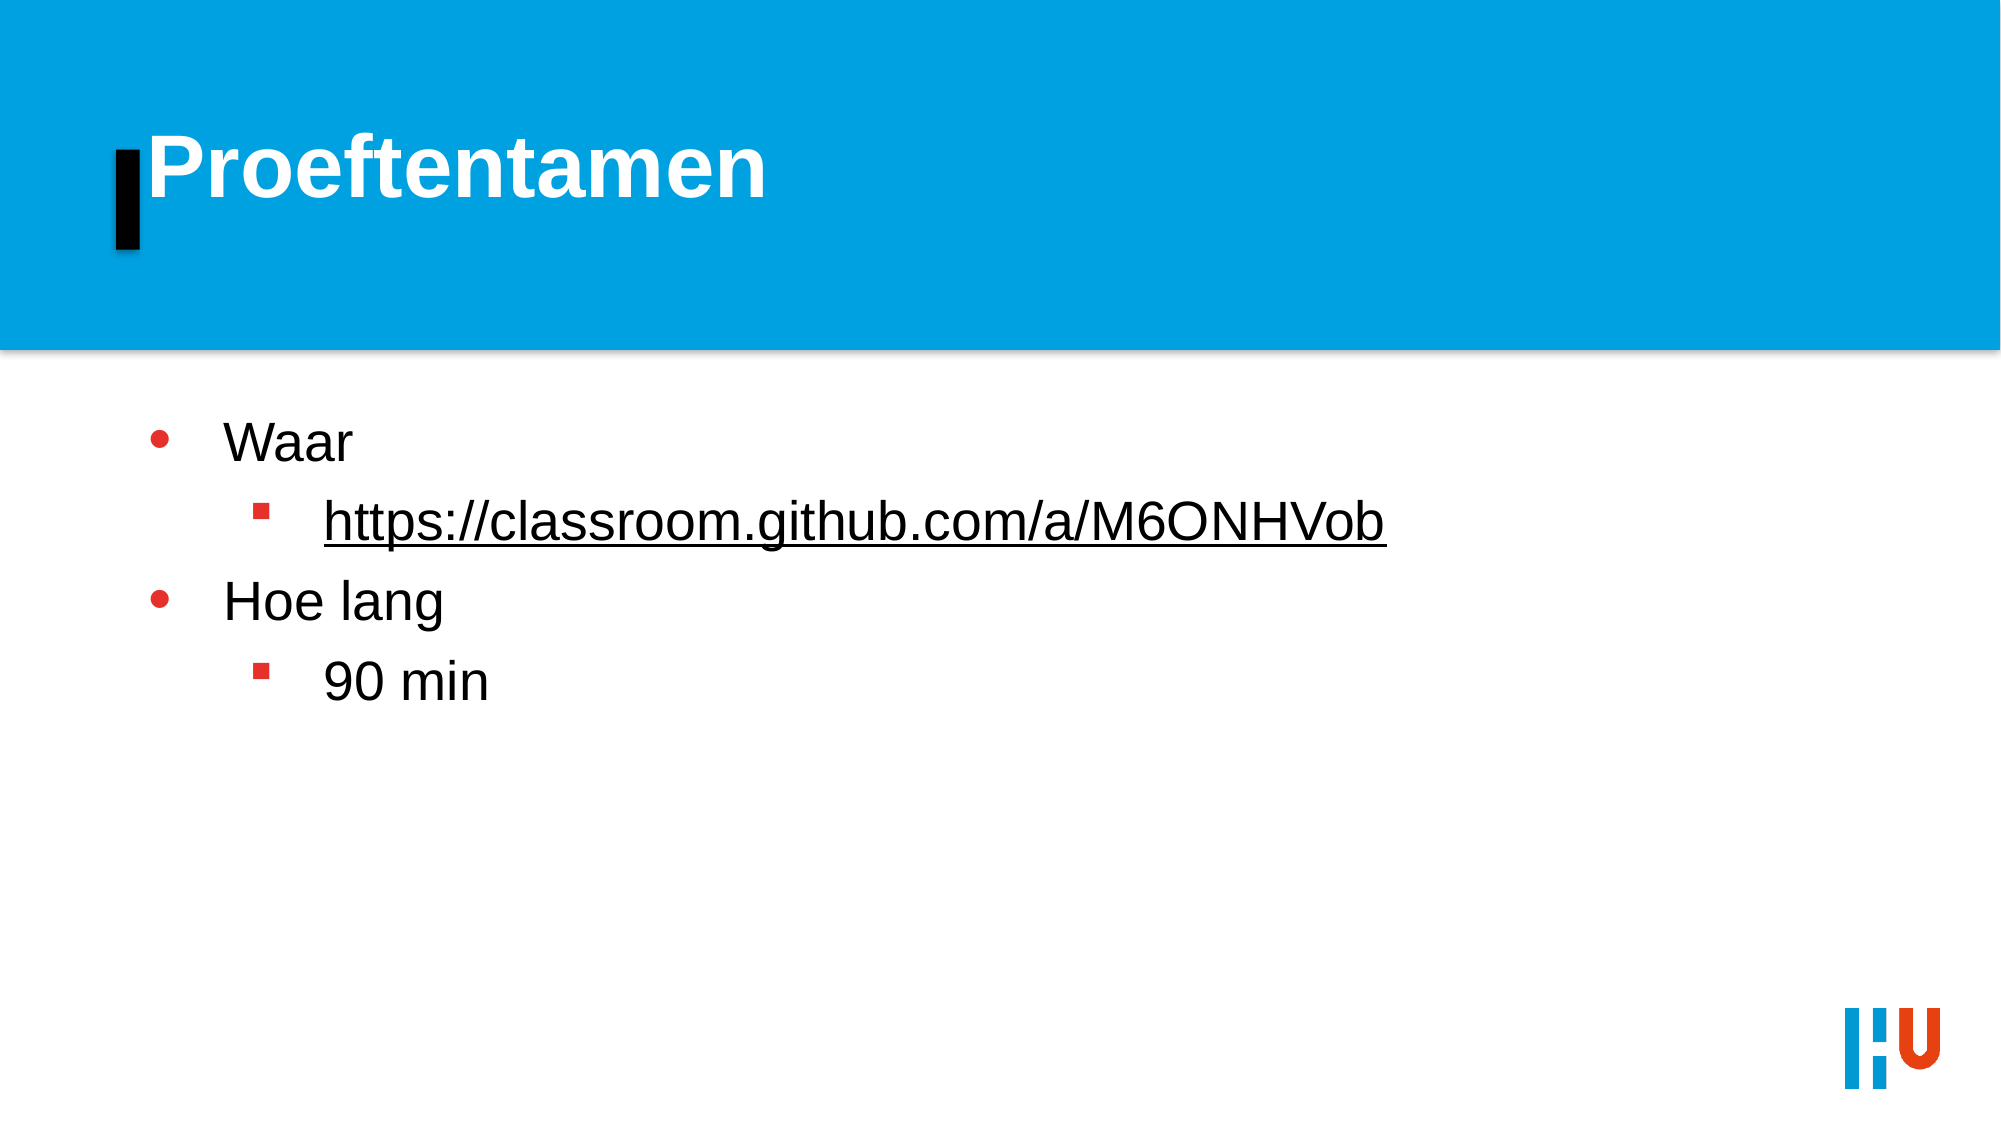

# Proeftentamen
Waar
https://classroom.github.com/a/M6ONHVob
Hoe lang
90 min